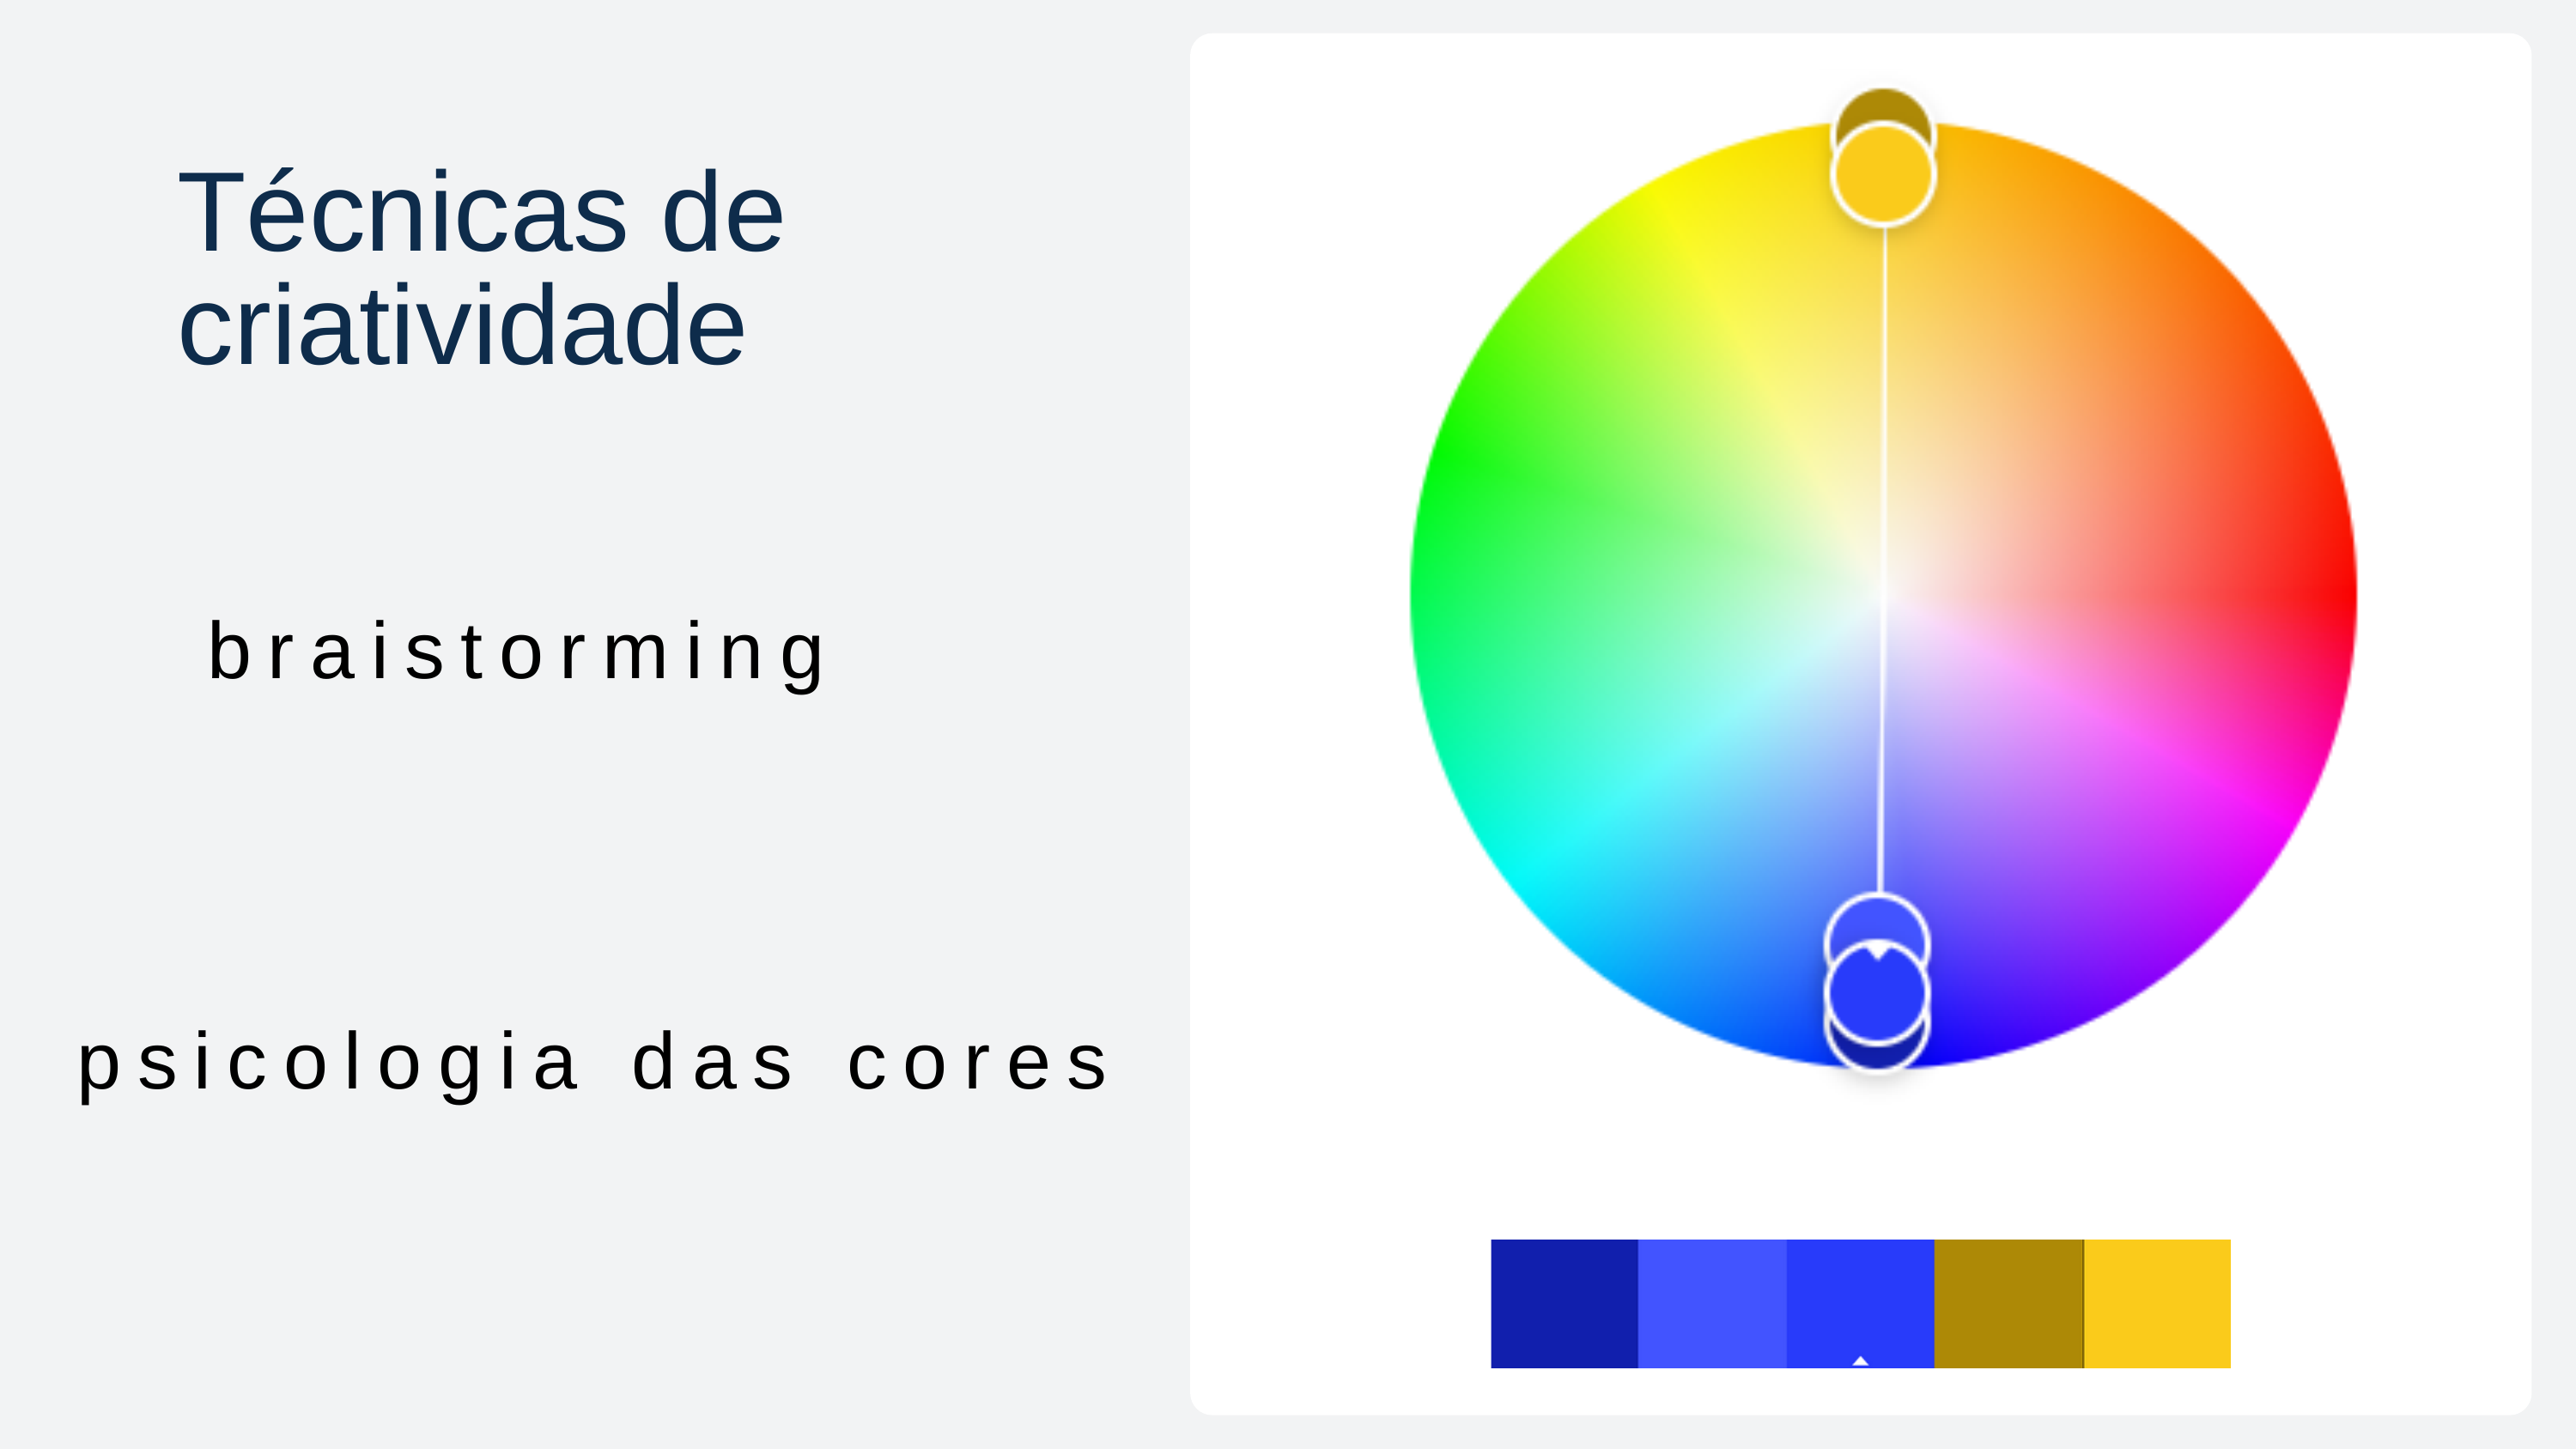

Técnicas de criatividade

braistorming

psicologia das cores